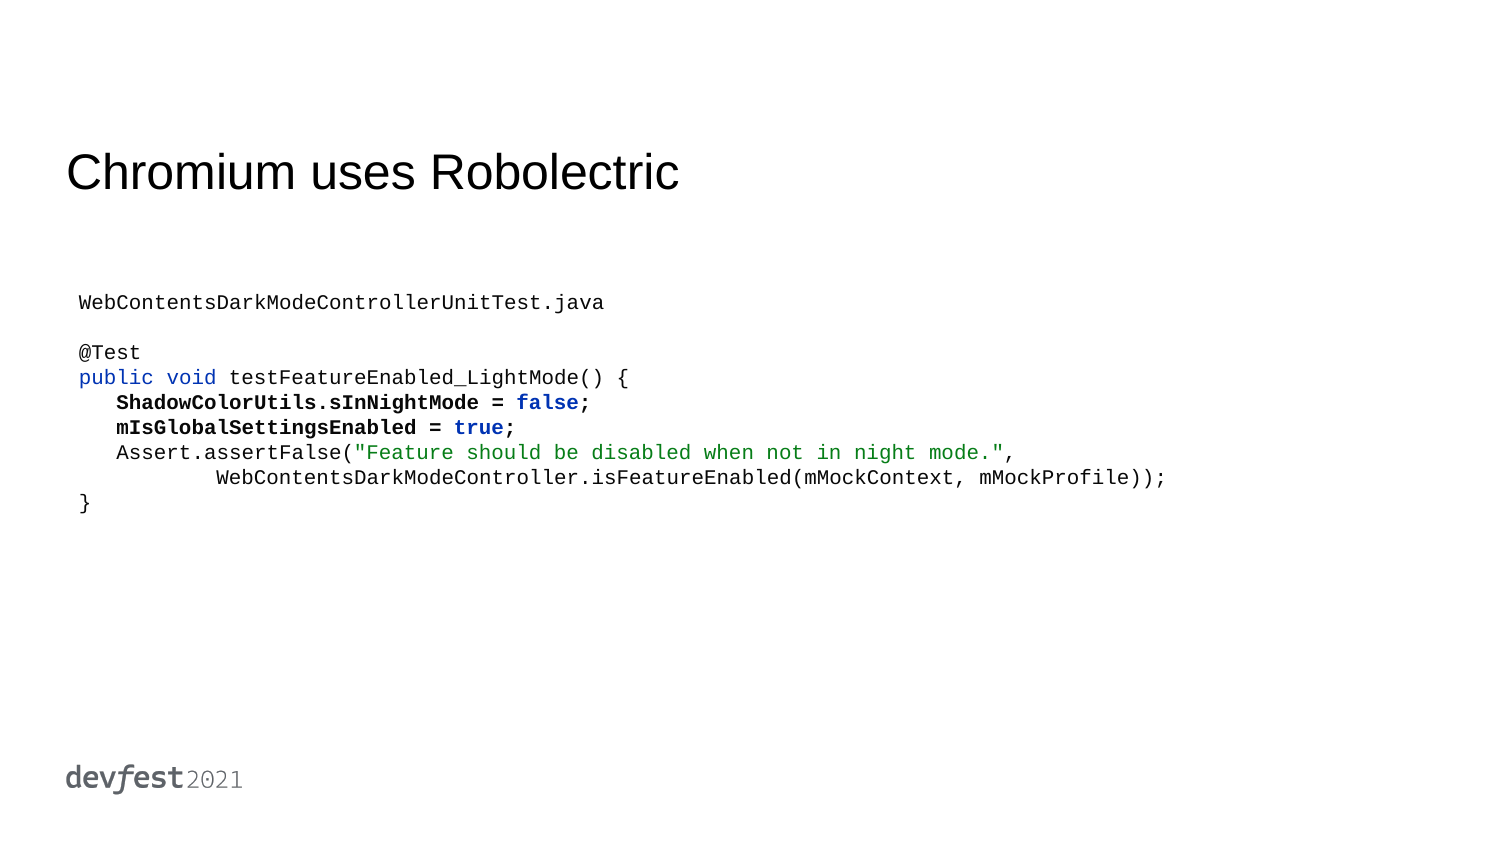

# Chromium uses Robolectric
WebContentsDarkModeControllerUnitTest.java

@Test
public void testFeatureEnabled_LightMode() {
   ShadowColorUtils.sInNightMode = false;
   mIsGlobalSettingsEnabled = true;
   Assert.assertFalse("Feature should be disabled when not in night mode.",
           WebContentsDarkModeController.isFeatureEnabled(mMockContext, mMockProfile));
}